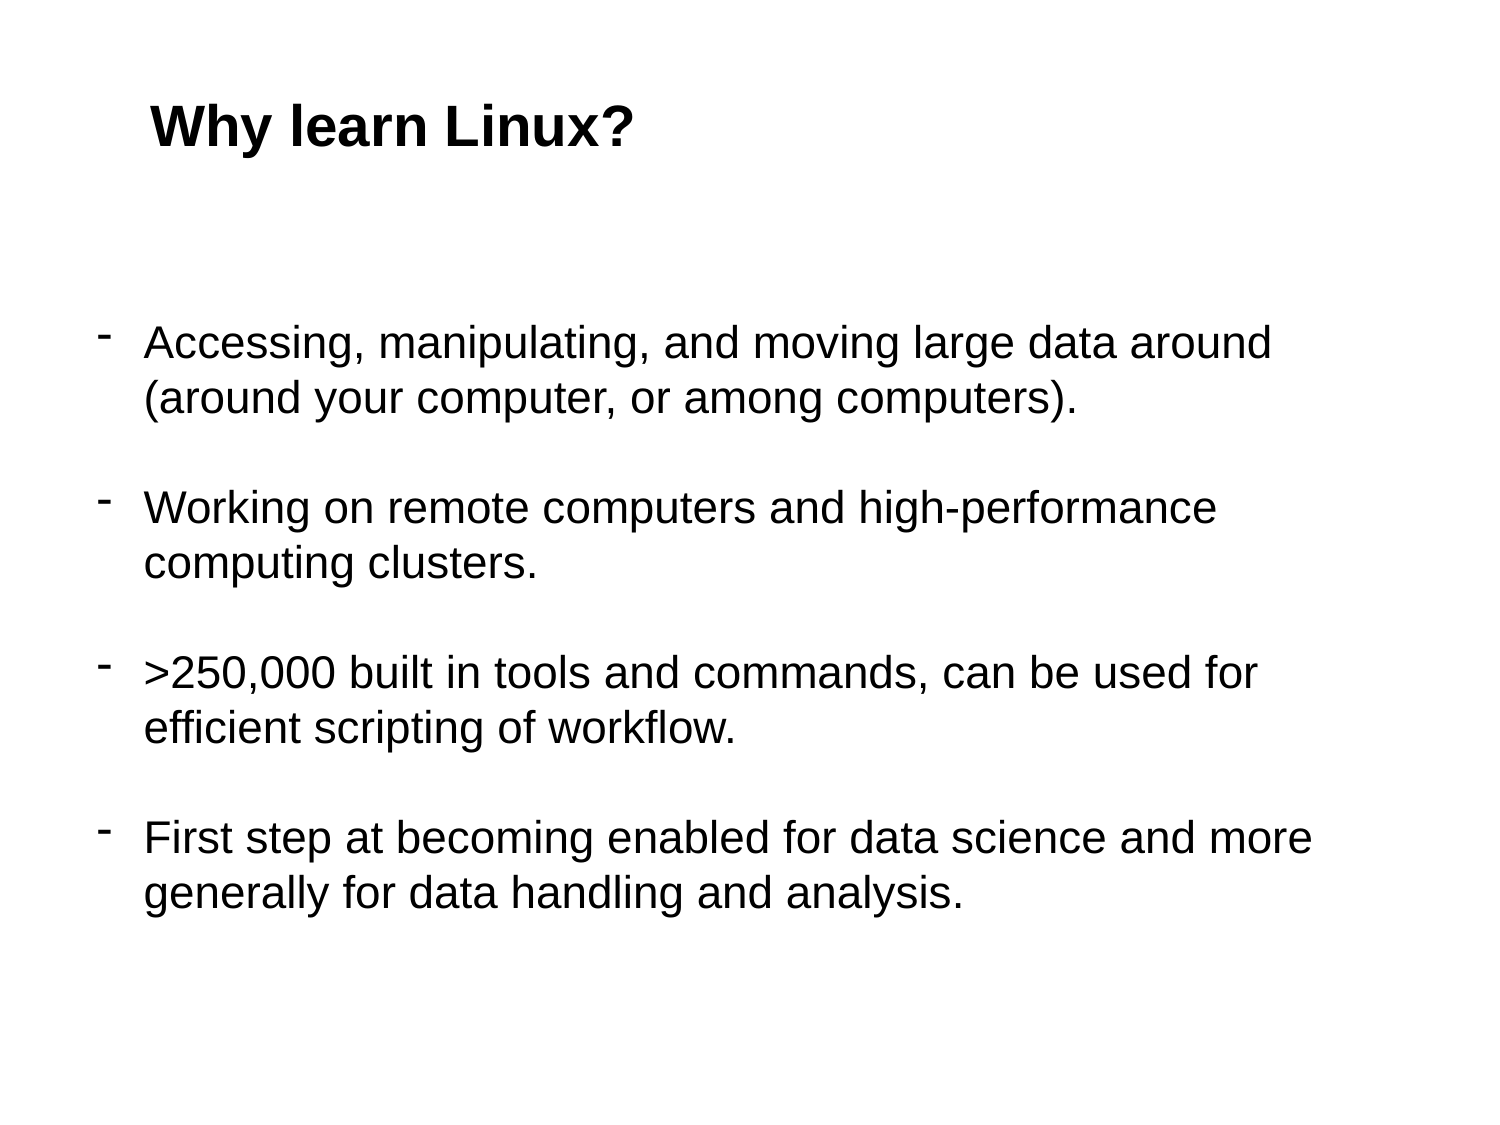

Why learn Linux?

Accessing, manipulating, and moving large data around (around your computer, or among computers).

Working on remote computers and high-performance computing clusters.

>250,000 built in tools and commands, can be used for efficient scripting of workflow.

First step at becoming enabled for data science and more generally for data handling and analysis.